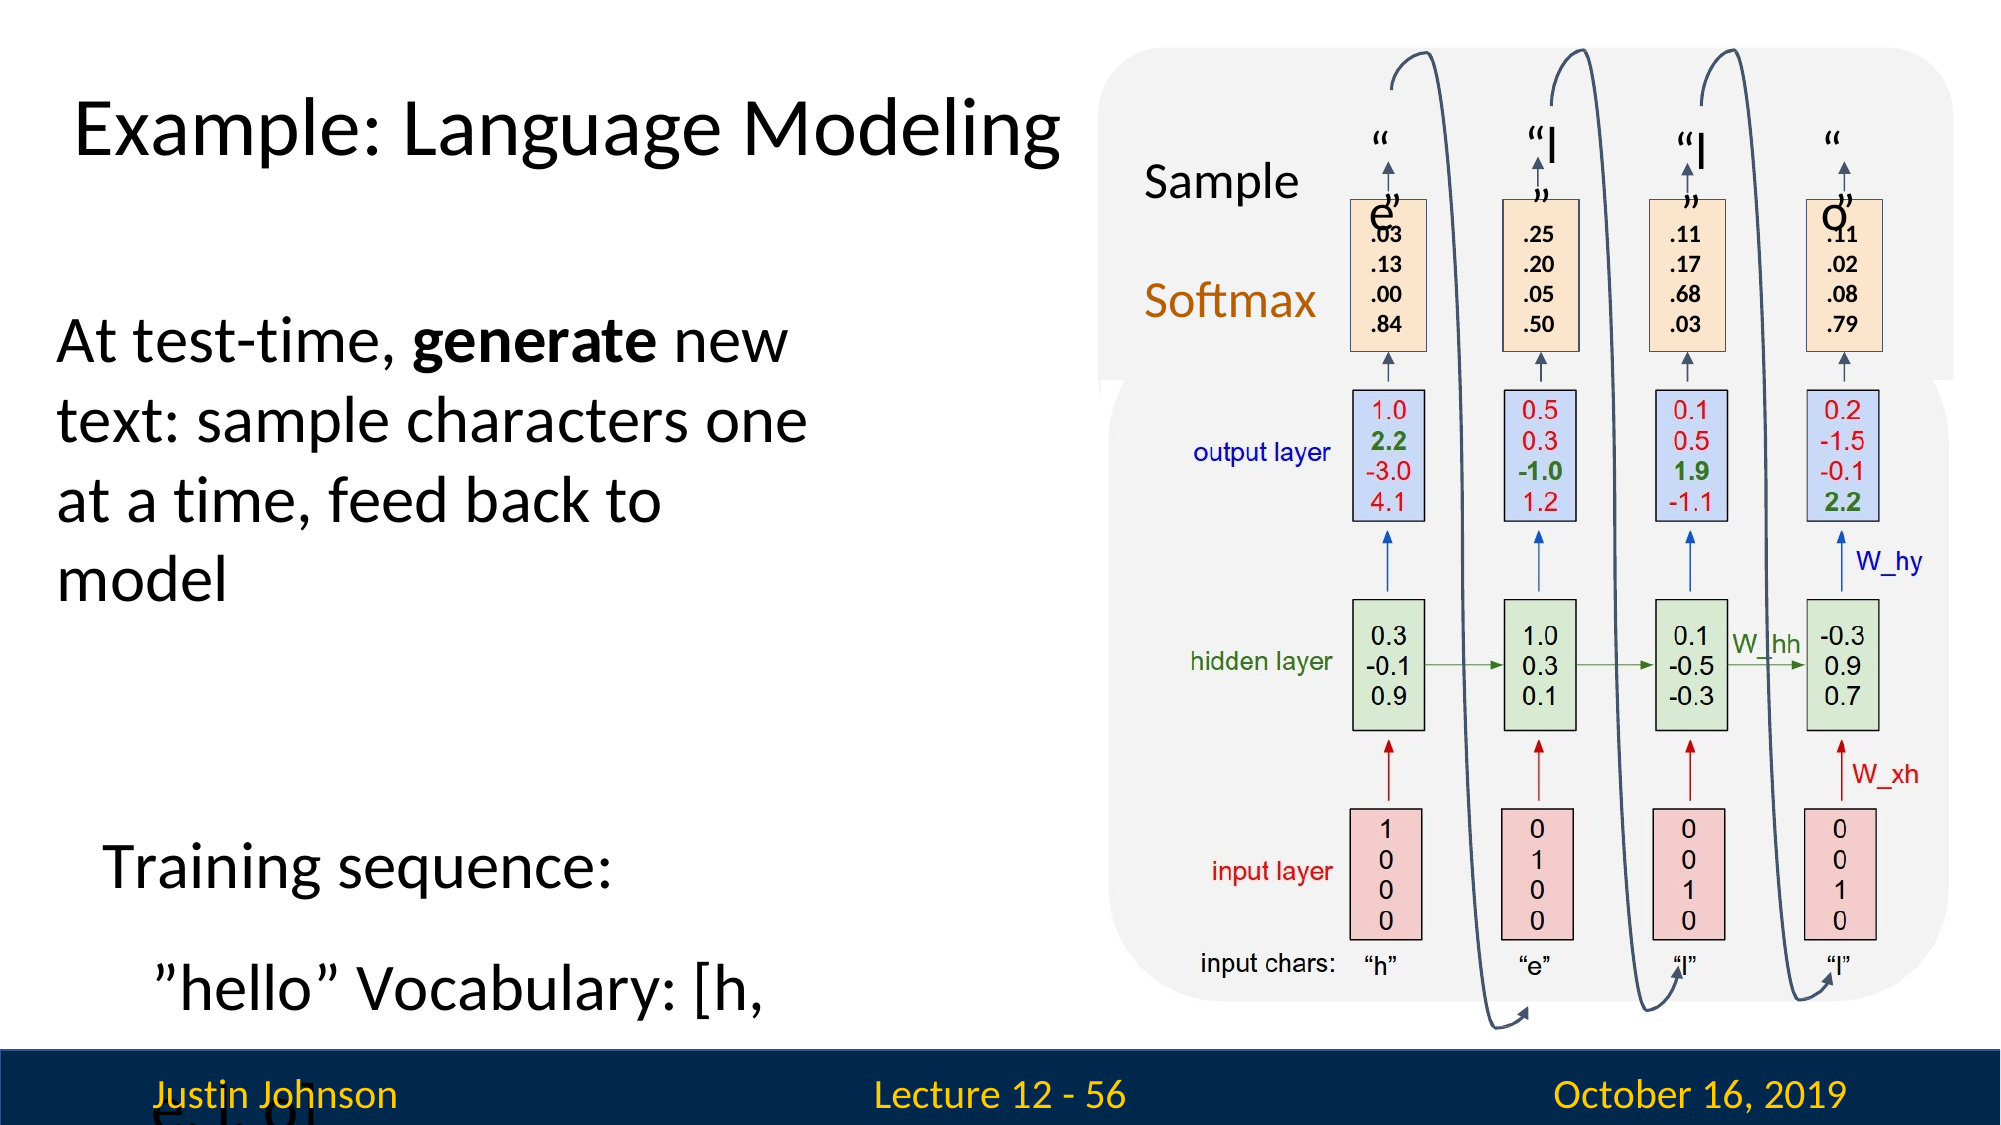

# Example: Language Modeling

“l
“e
“o
“l
Sample

”
”
”
”

.03
.13
.00
.84
.25
.20
.05
.50
.11
.17
.68
.03
.11
.02
.08
.79
Softmax
At test-time, generate new text: sample characters one at a time, feed back to model

Training sequence: ”hello” Vocabulary: [h, e, l, o]
Justin Johnson
October 16, 2019
Lecture 12 - 56